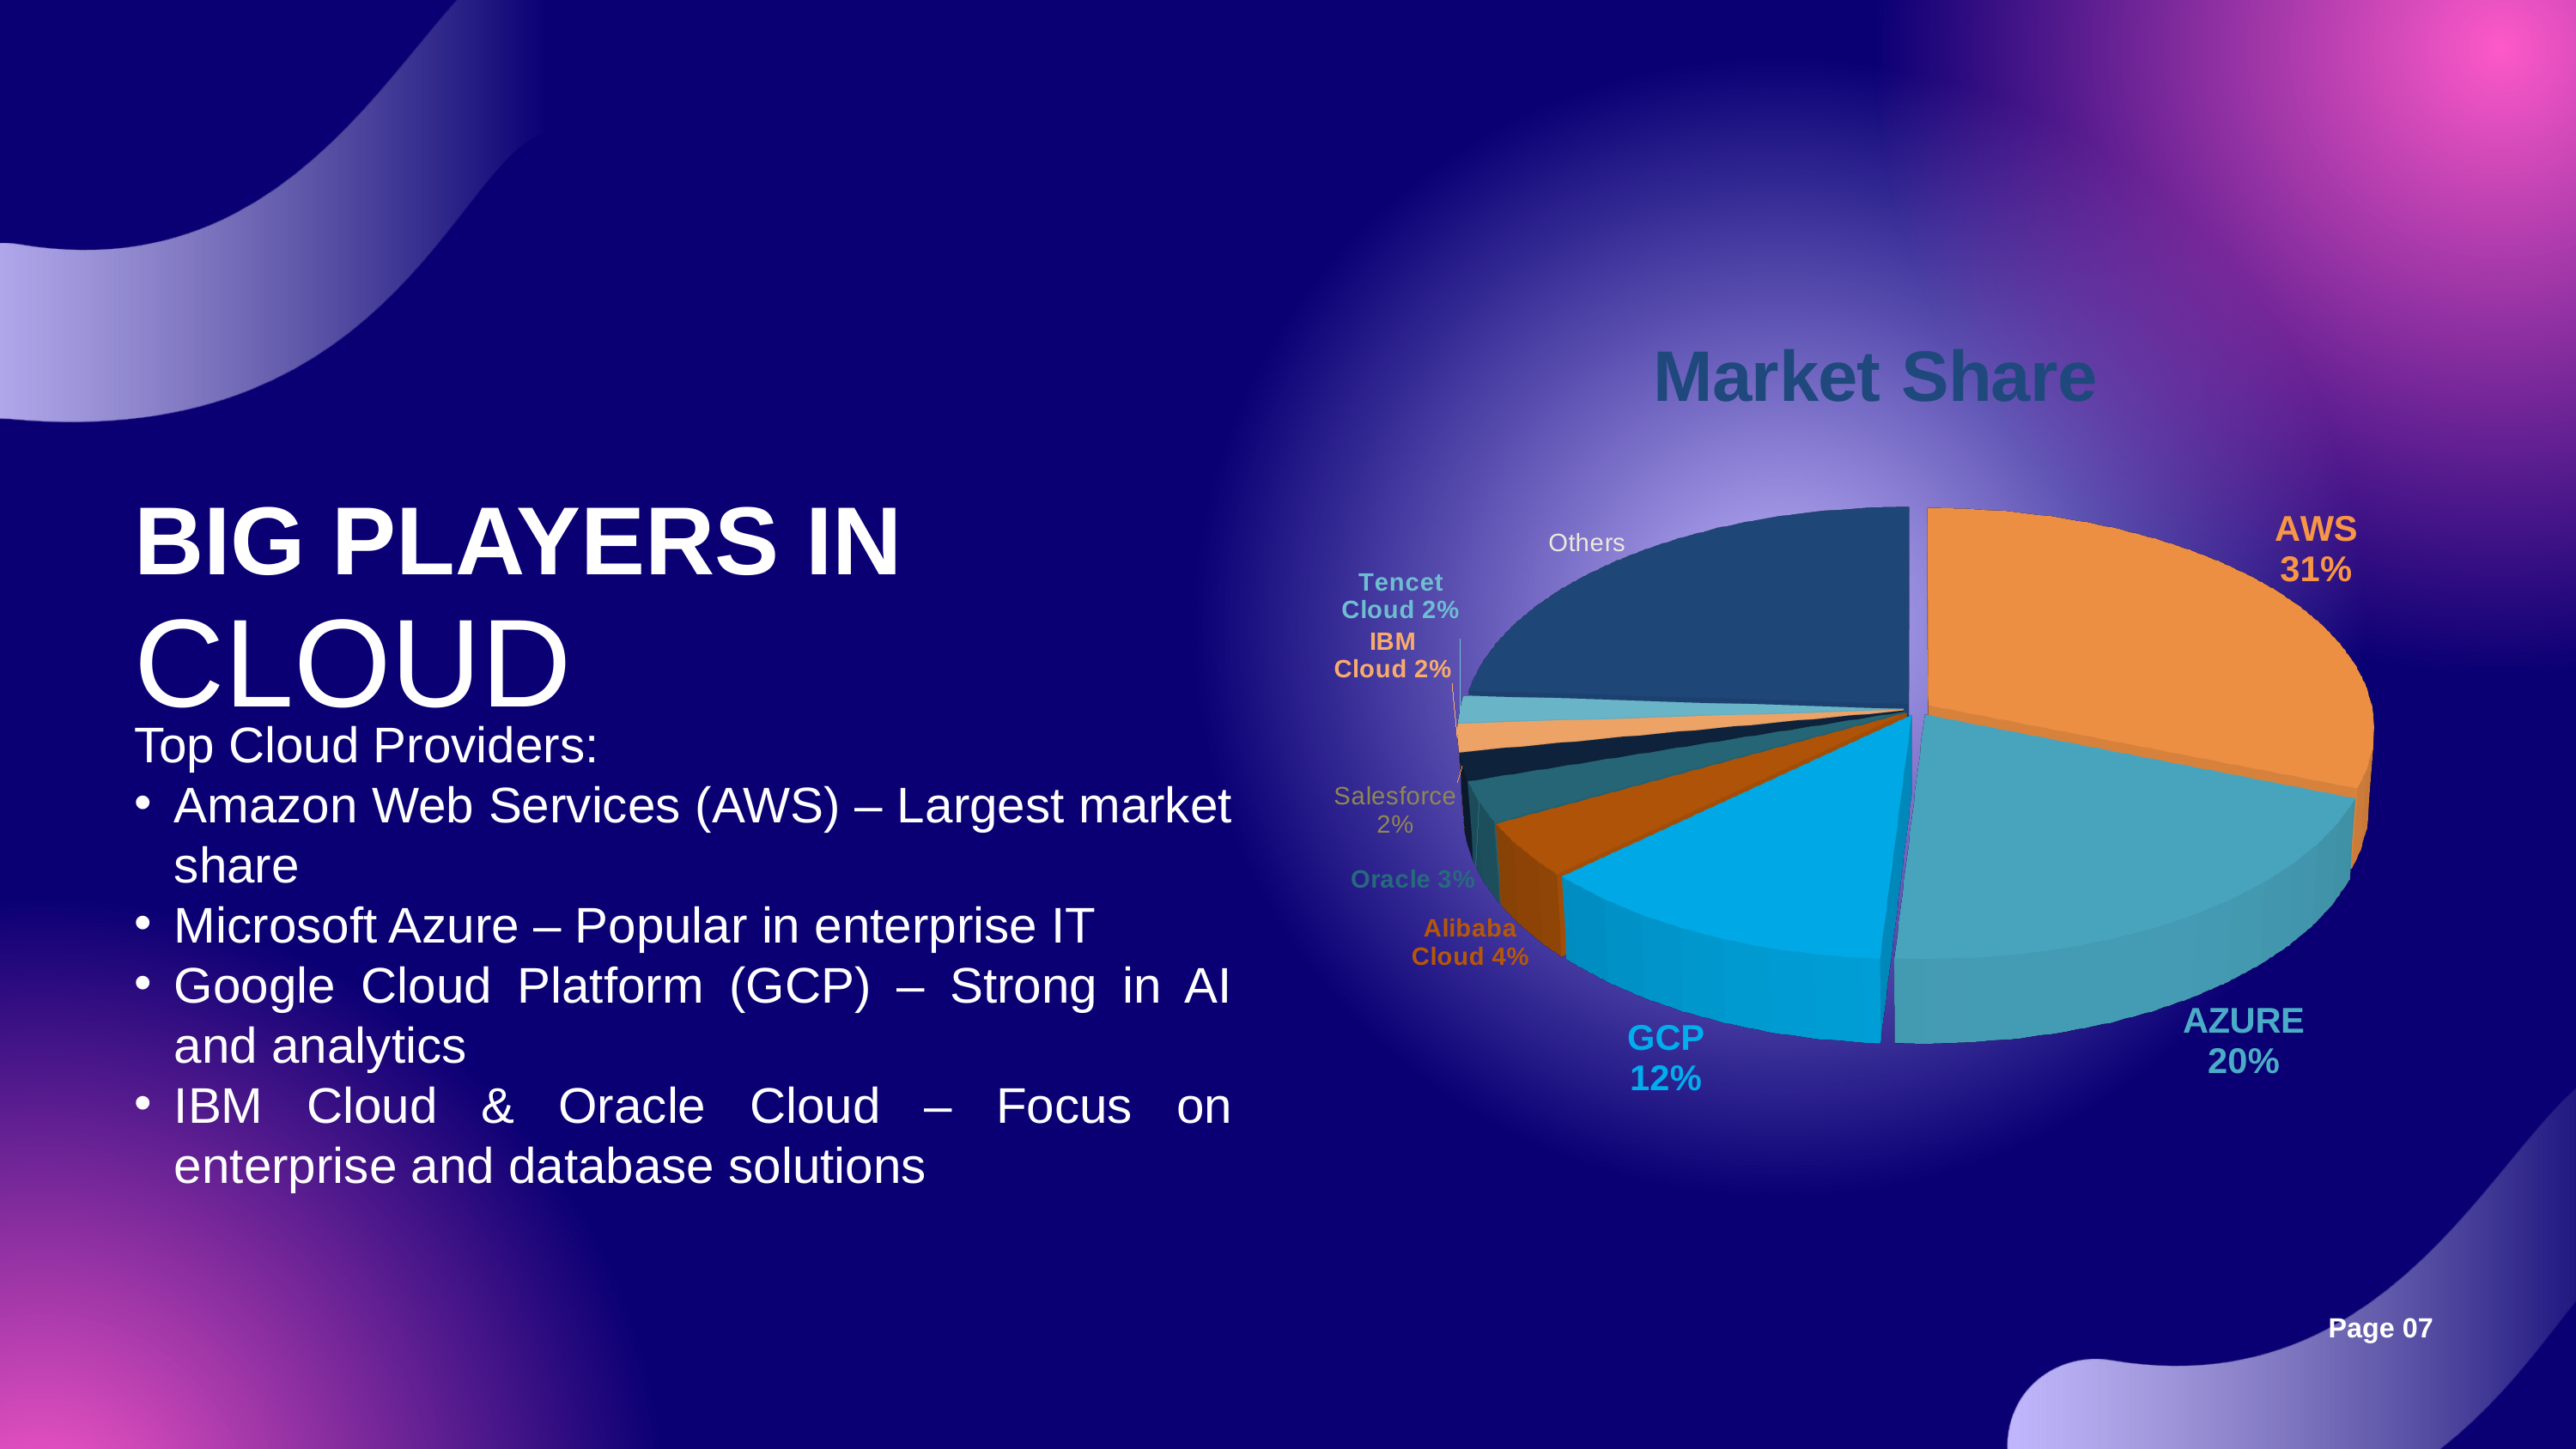

[unsupported chart]

BIG PLAYERS IN
CLOUD
Top Cloud Providers:
Amazon Web Services (AWS) – Largest market share
Microsoft Azure – Popular in enterprise IT
Google Cloud Platform (GCP) – Strong in AI and analytics
IBM Cloud & Oracle Cloud – Focus on enterprise and database solutions

Page 07